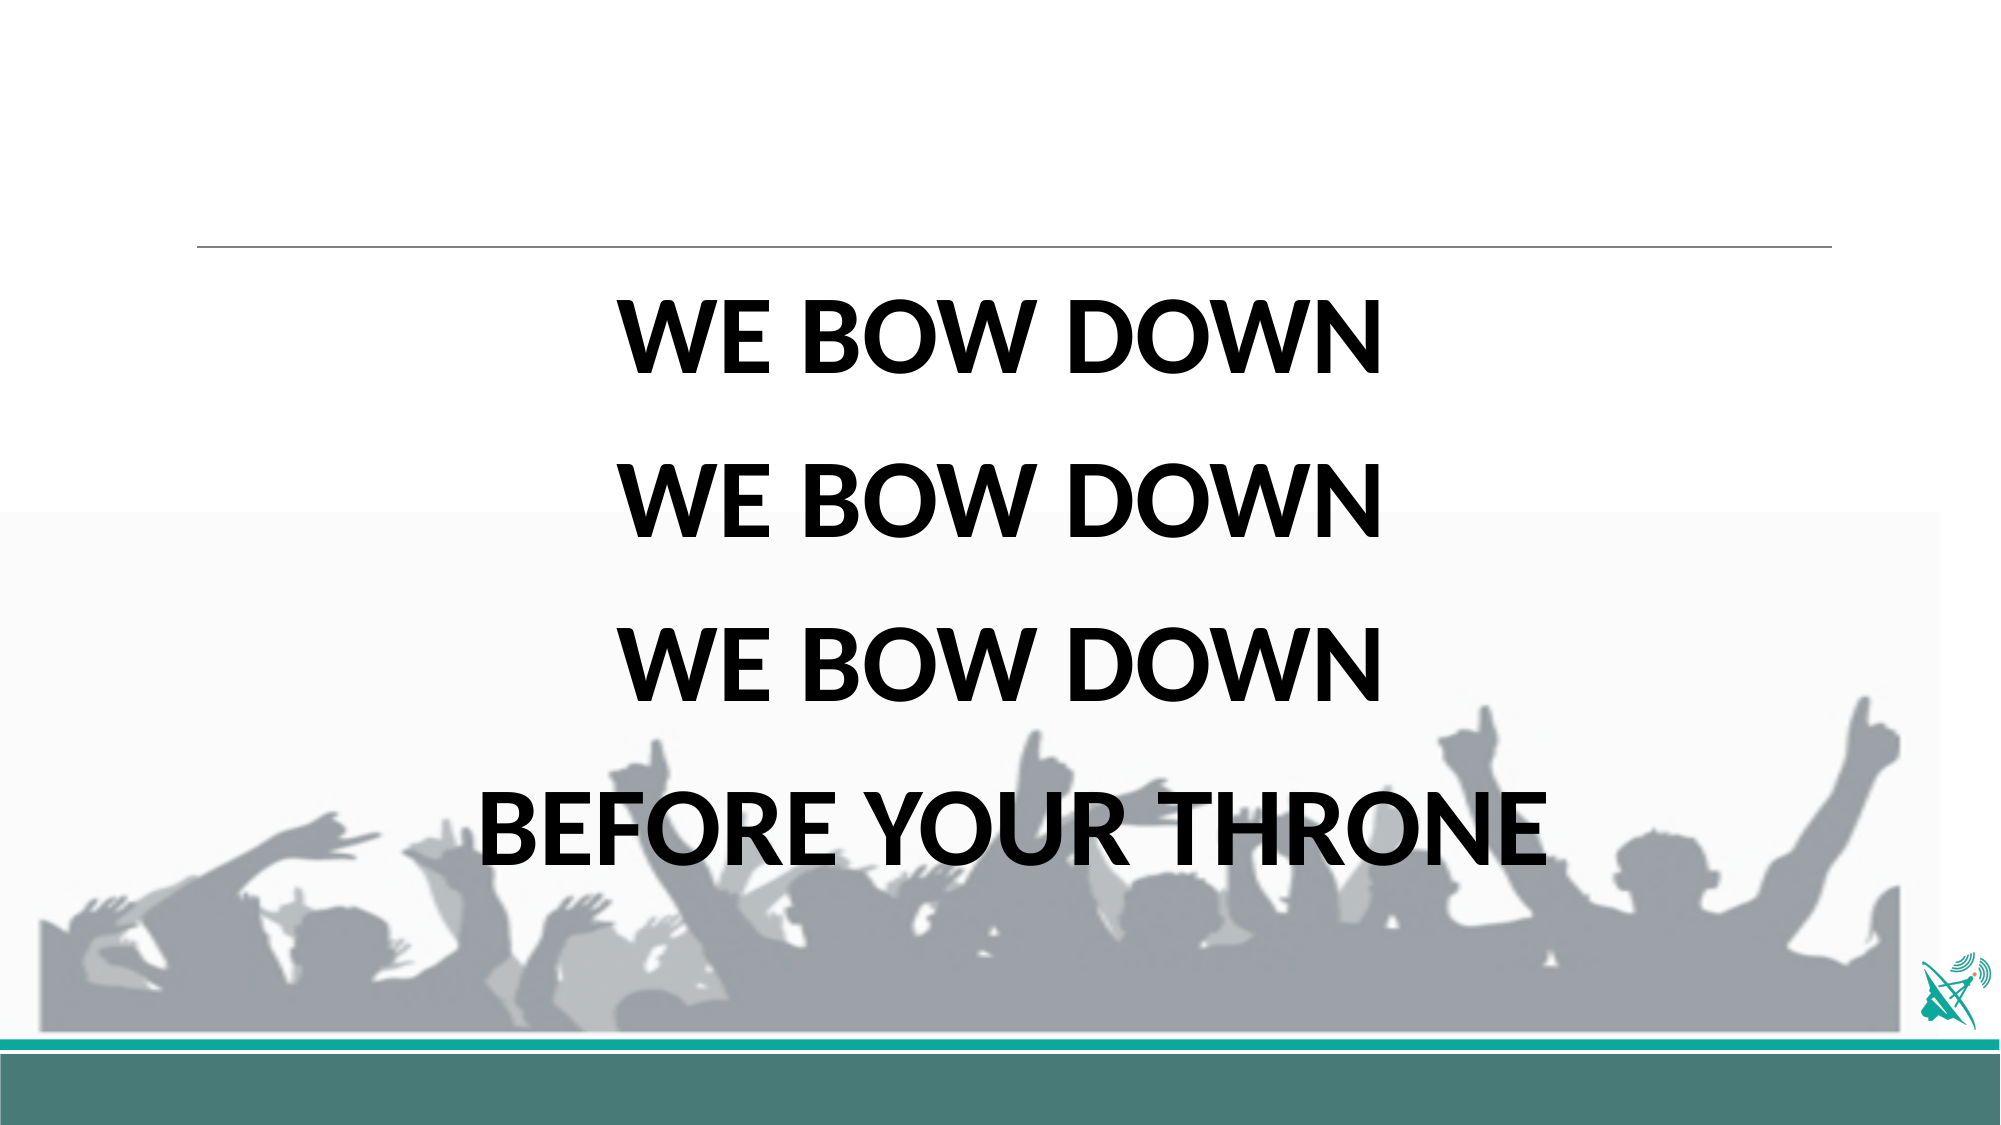

WE BOW DOWN
WE BOW DOWN
WE BOW DOWN
 BEFORE YOUR THRONE